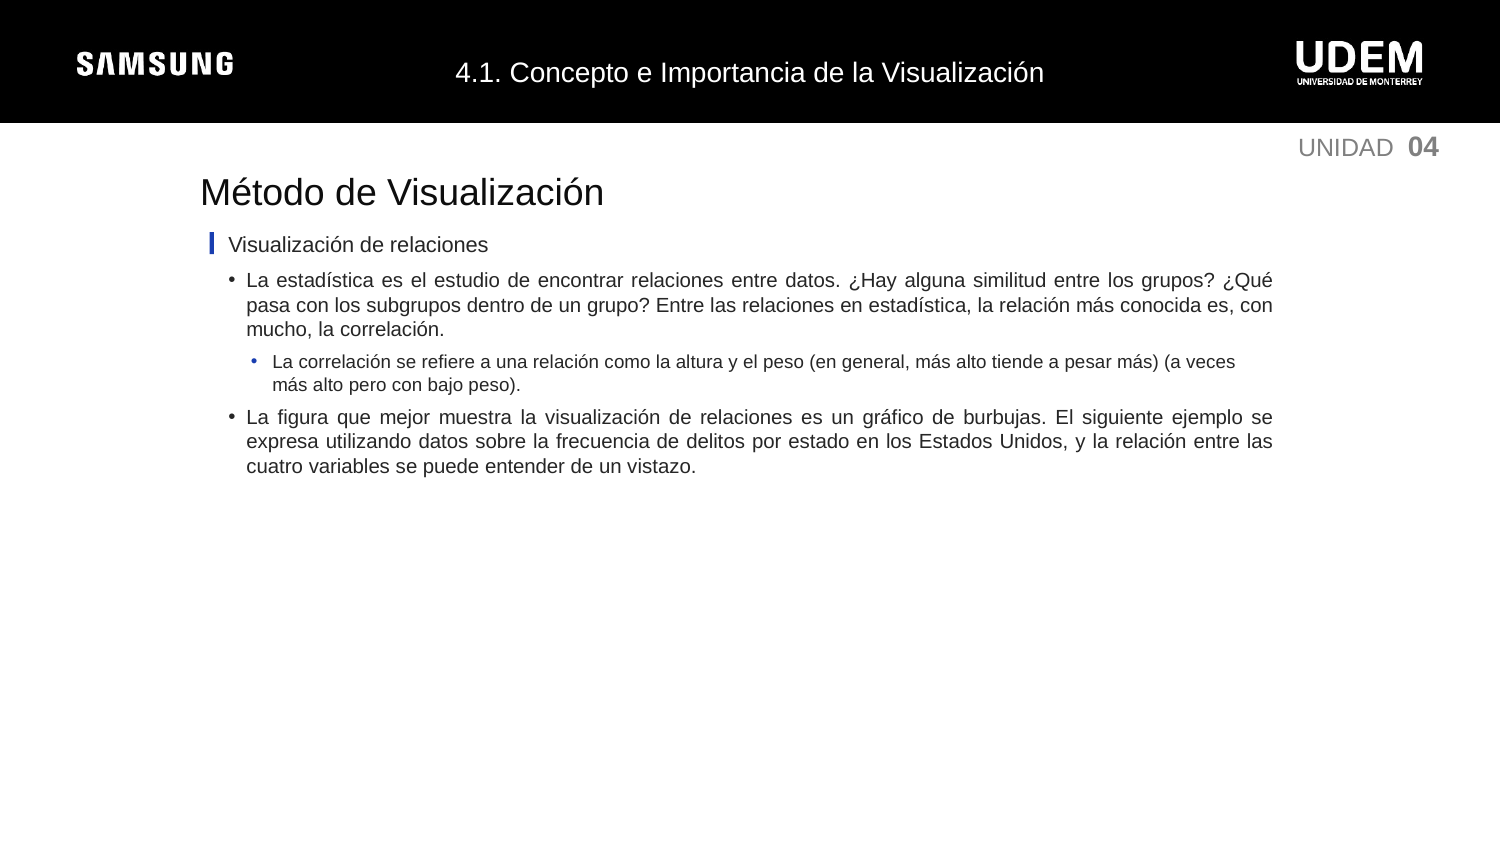

4.1. Concepto e Importancia de la Visualización
UNIDAD  04
Método de Visualización
Visualización de relaciones

La estadística es el estudio de encontrar relaciones entre datos. ¿Hay alguna similitud entre los grupos? ¿Qué pasa con los subgrupos dentro de un grupo? Entre las relaciones en estadística, la relación más conocida es, con mucho, la correlación.
La correlación se refiere a una relación como la altura y el peso (en general, más alto tiende a pesar más) (a veces más alto pero con bajo peso).
La figura que mejor muestra la visualización de relaciones es un gráfico de burbujas. El siguiente ejemplo se expresa utilizando datos sobre la frecuencia de delitos por estado en los Estados Unidos, y la relación entre las cuatro variables se puede entender de un vistazo.